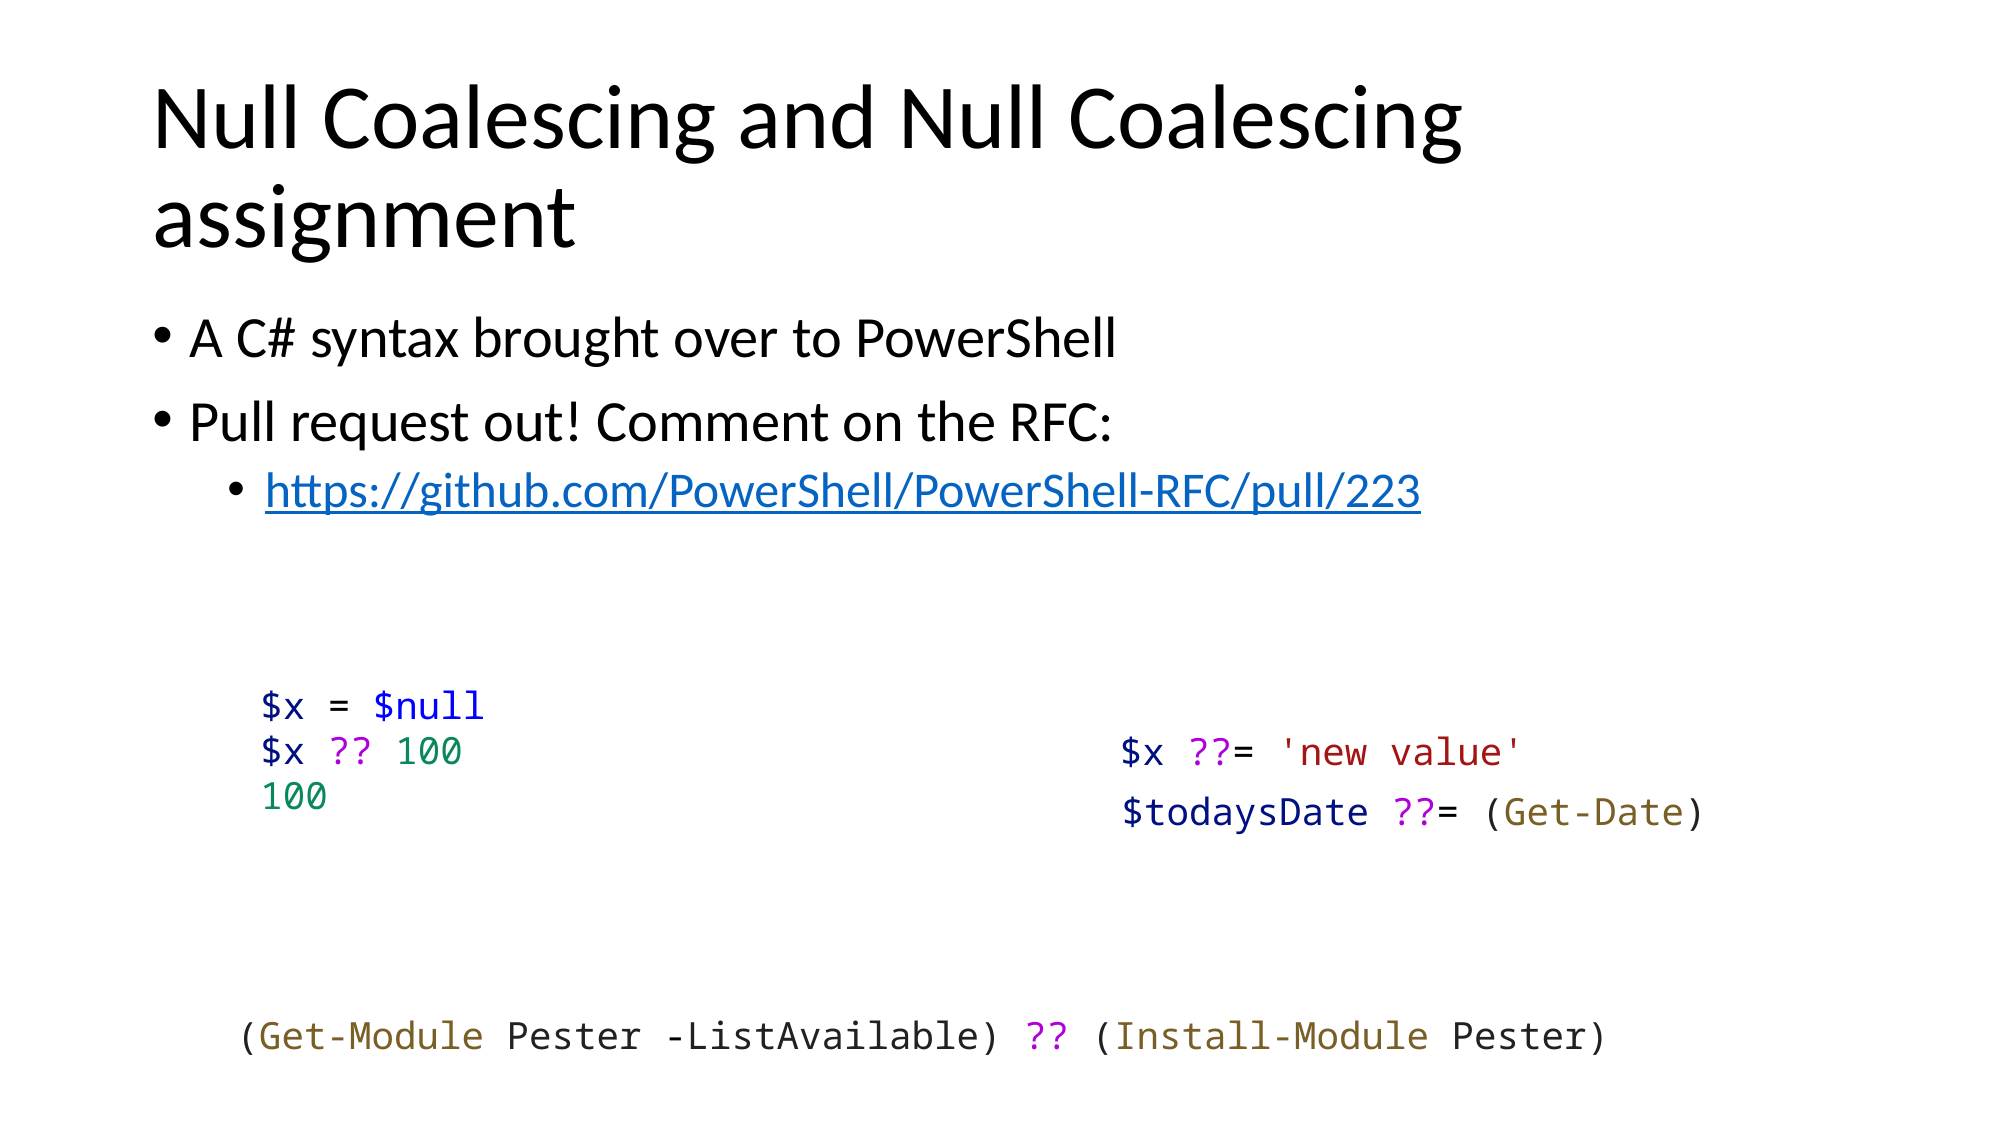

# Null Coalescing and Null Coalescing assignment
A C# syntax brought over to PowerShell
Pull request out! Comment on the RFC:
https://github.com/PowerShell/PowerShell-RFC/pull/223
$x = $null
$x ?? 100
100
$x ??= 'new value'
$todaysDate ??= (Get-Date)
(Get-Module Pester -ListAvailable) ?? (Install-Module Pester)